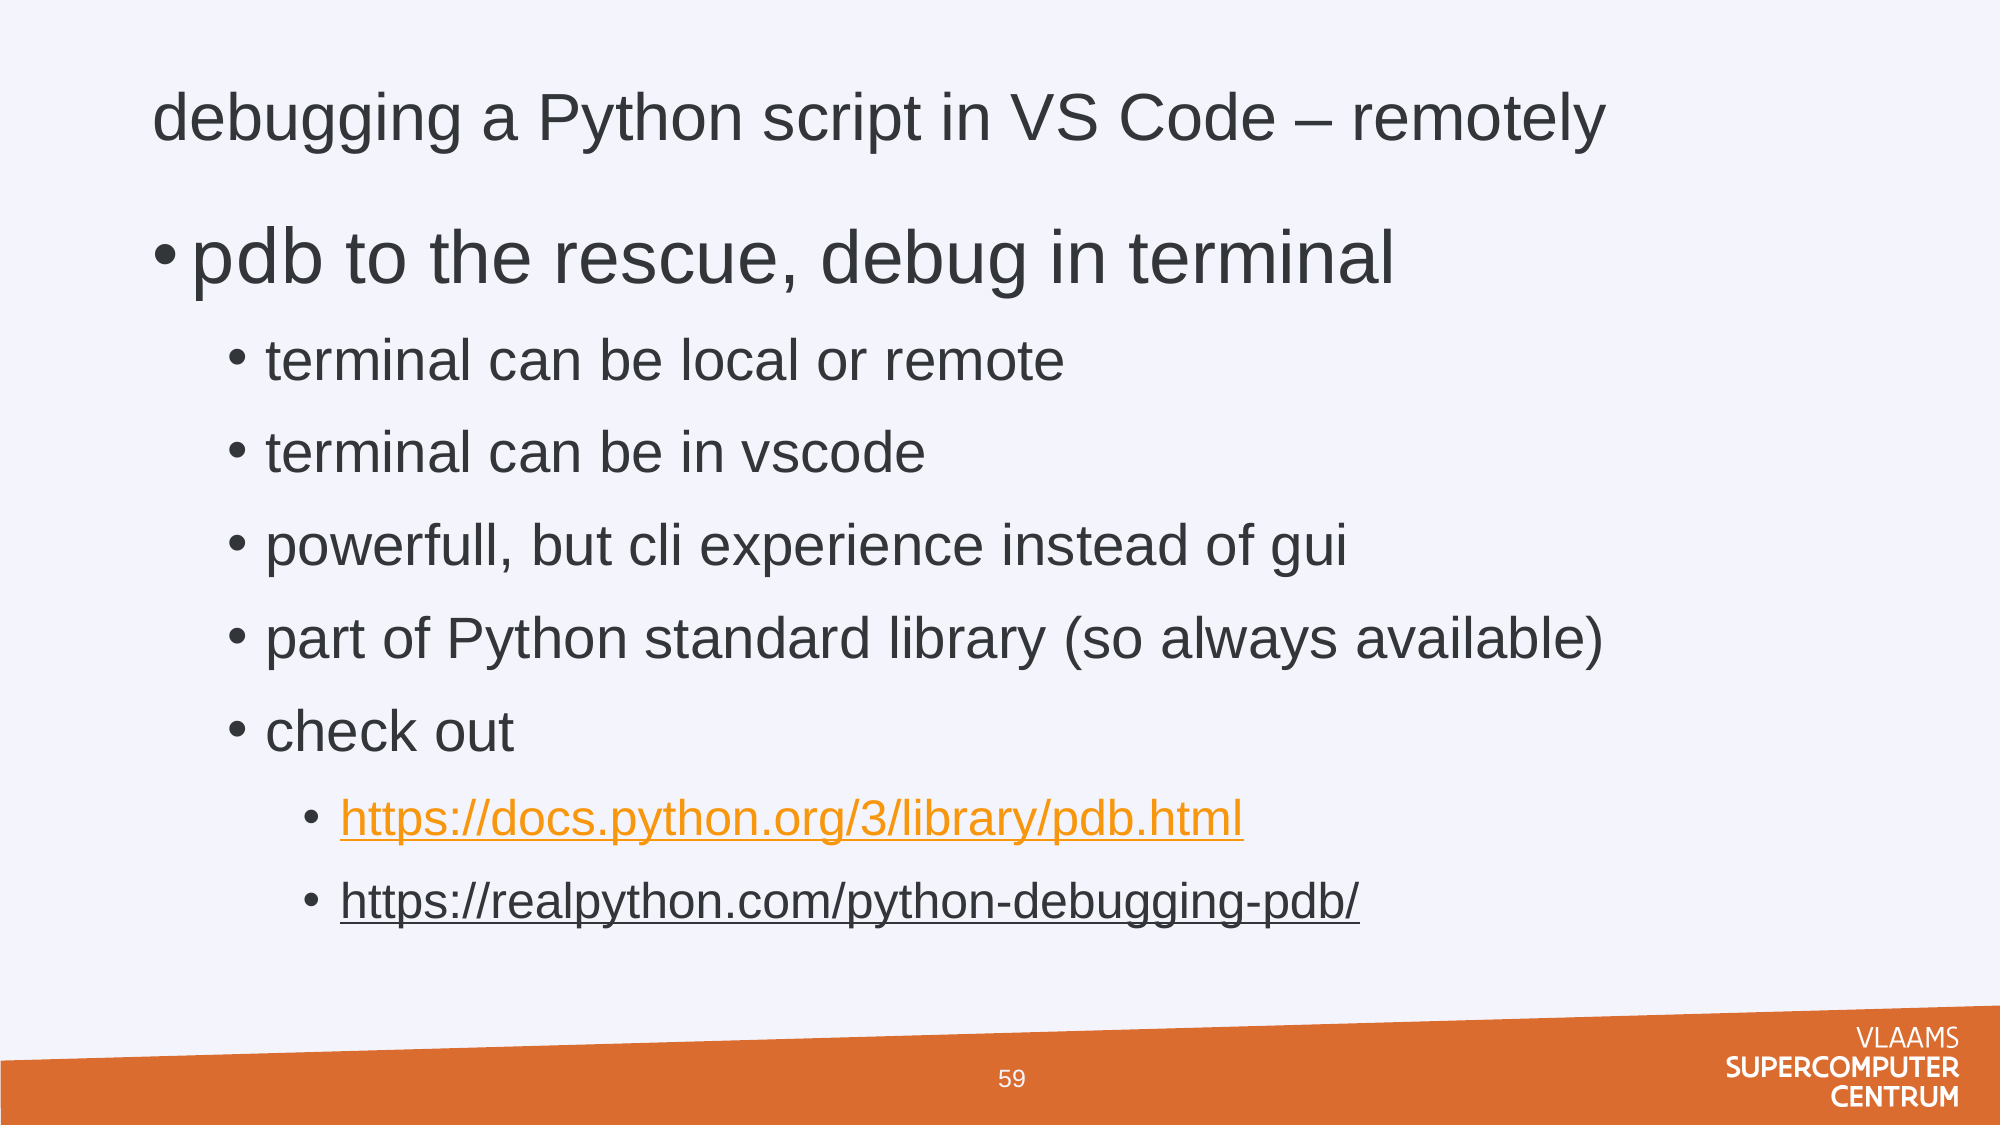

# debugging a Python script in VS Code – remotely
pdb to the rescue, debug in terminal
terminal can be local or remote
terminal can be in vscode
powerfull, but cli experience instead of gui
part of Python standard library (so always available)
check out
https://docs.python.org/3/library/pdb.html
https://realpython.com/python-debugging-pdb/
59